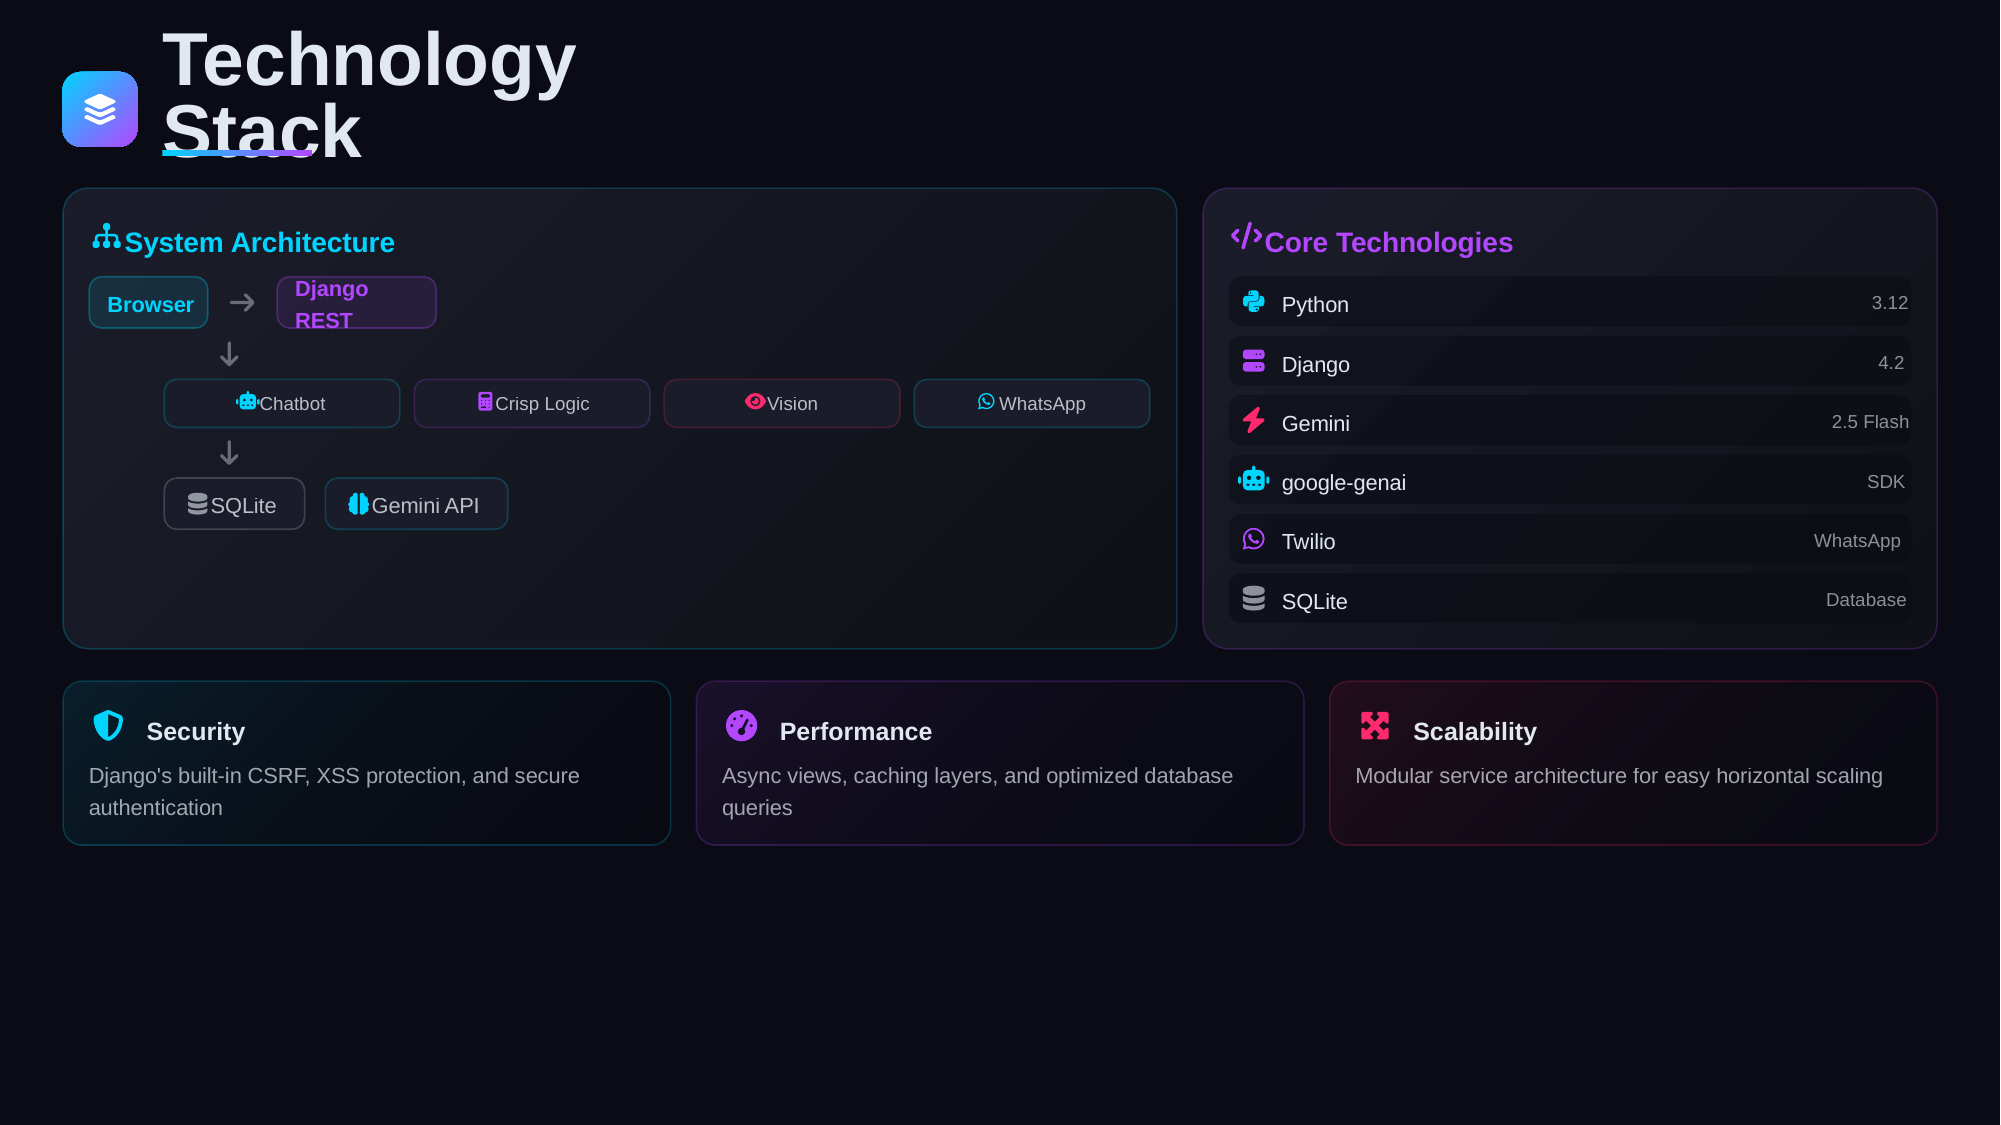

Technology Stack

System Architecture
Core Technologies

Browser
Django REST

Python

3.12

Django

4.2
Chatbot
Crisp Logic
Vision
WhatsApp

Gemini

2.5 Flash

google-genai

SDK
SQLite
Gemini API

Twilio

WhatsApp

SQLite

Database

Security
Performance
Scalability

Django's built-in CSRF, XSS protection, and secure authentication
Async views, caching layers, and optimized database queries
Modular service architecture for easy horizontal scaling